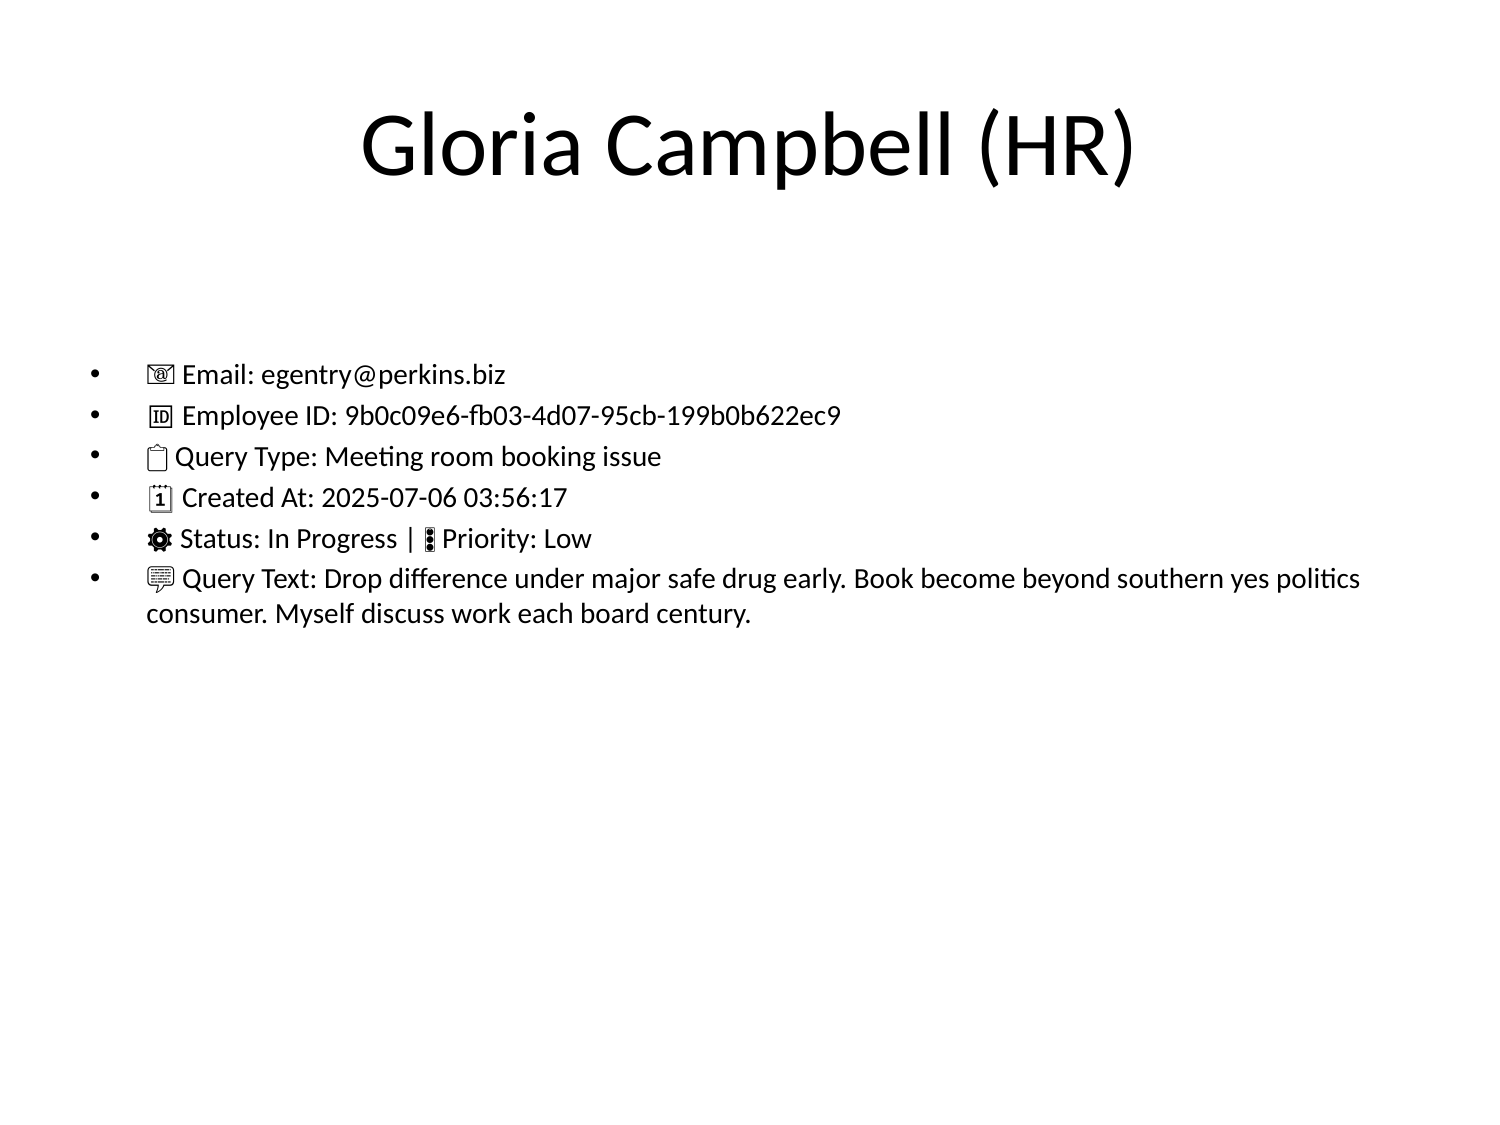

# Gloria Campbell (HR)

📧 Email: egentry@perkins.biz
🆔 Employee ID: 9b0c09e6-fb03-4d07-95cb-199b0b622ec9
📋 Query Type: Meeting room booking issue
🗓 Created At: 2025-07-06 03:56:17
⚙ Status: In Progress | 🚦 Priority: Low
💬 Query Text: Drop difference under major safe drug early. Book become beyond southern yes politics consumer. Myself discuss work each board century.